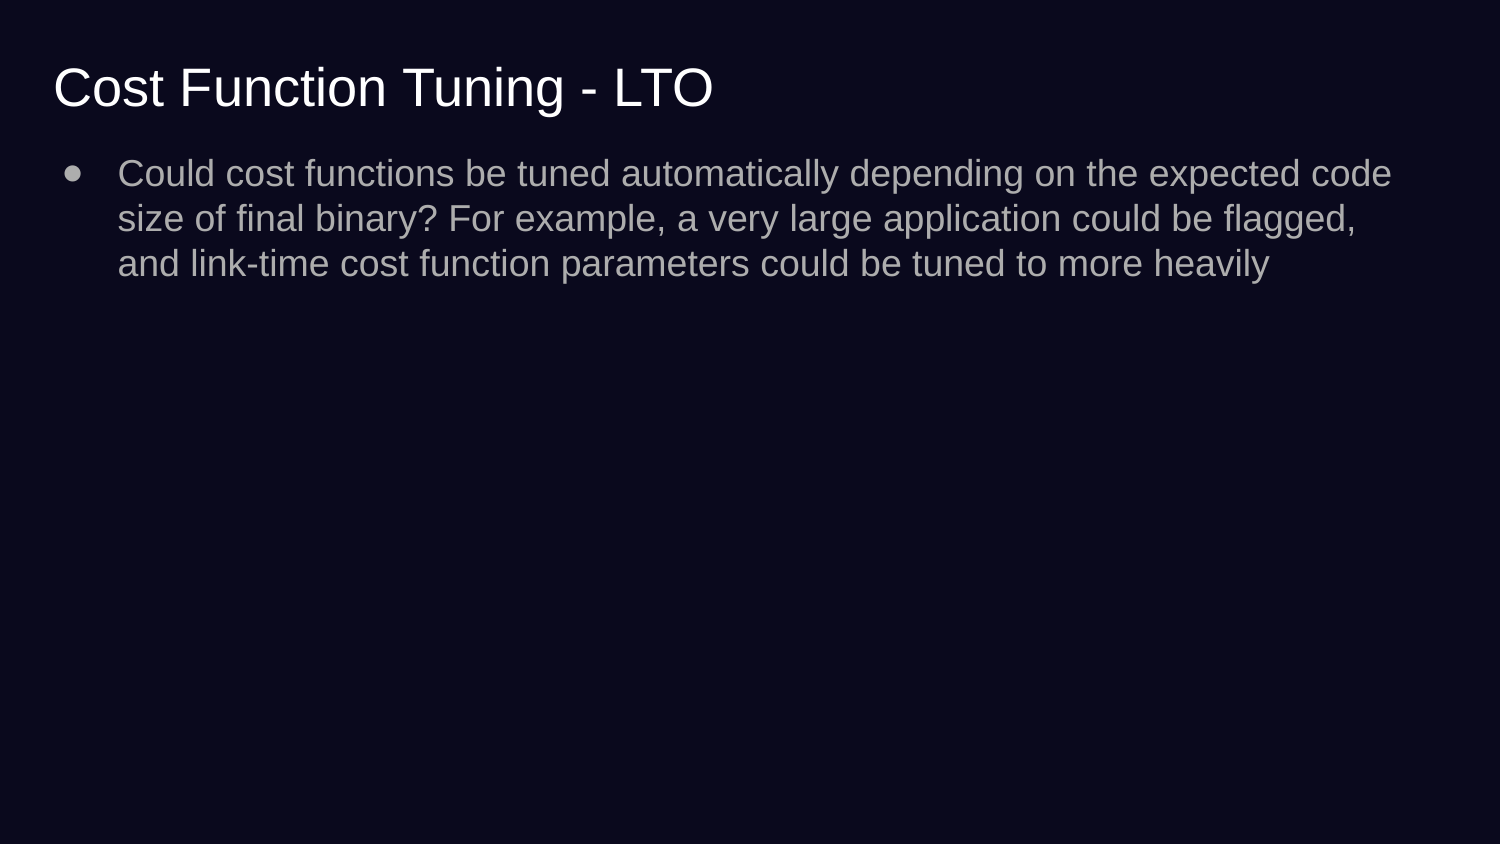

Cost Function Tuning - LTO
Could cost functions be tuned automatically depending on the expected code size of final binary? For example, a very large application could be flagged, and link-time cost function parameters could be tuned to more heavily